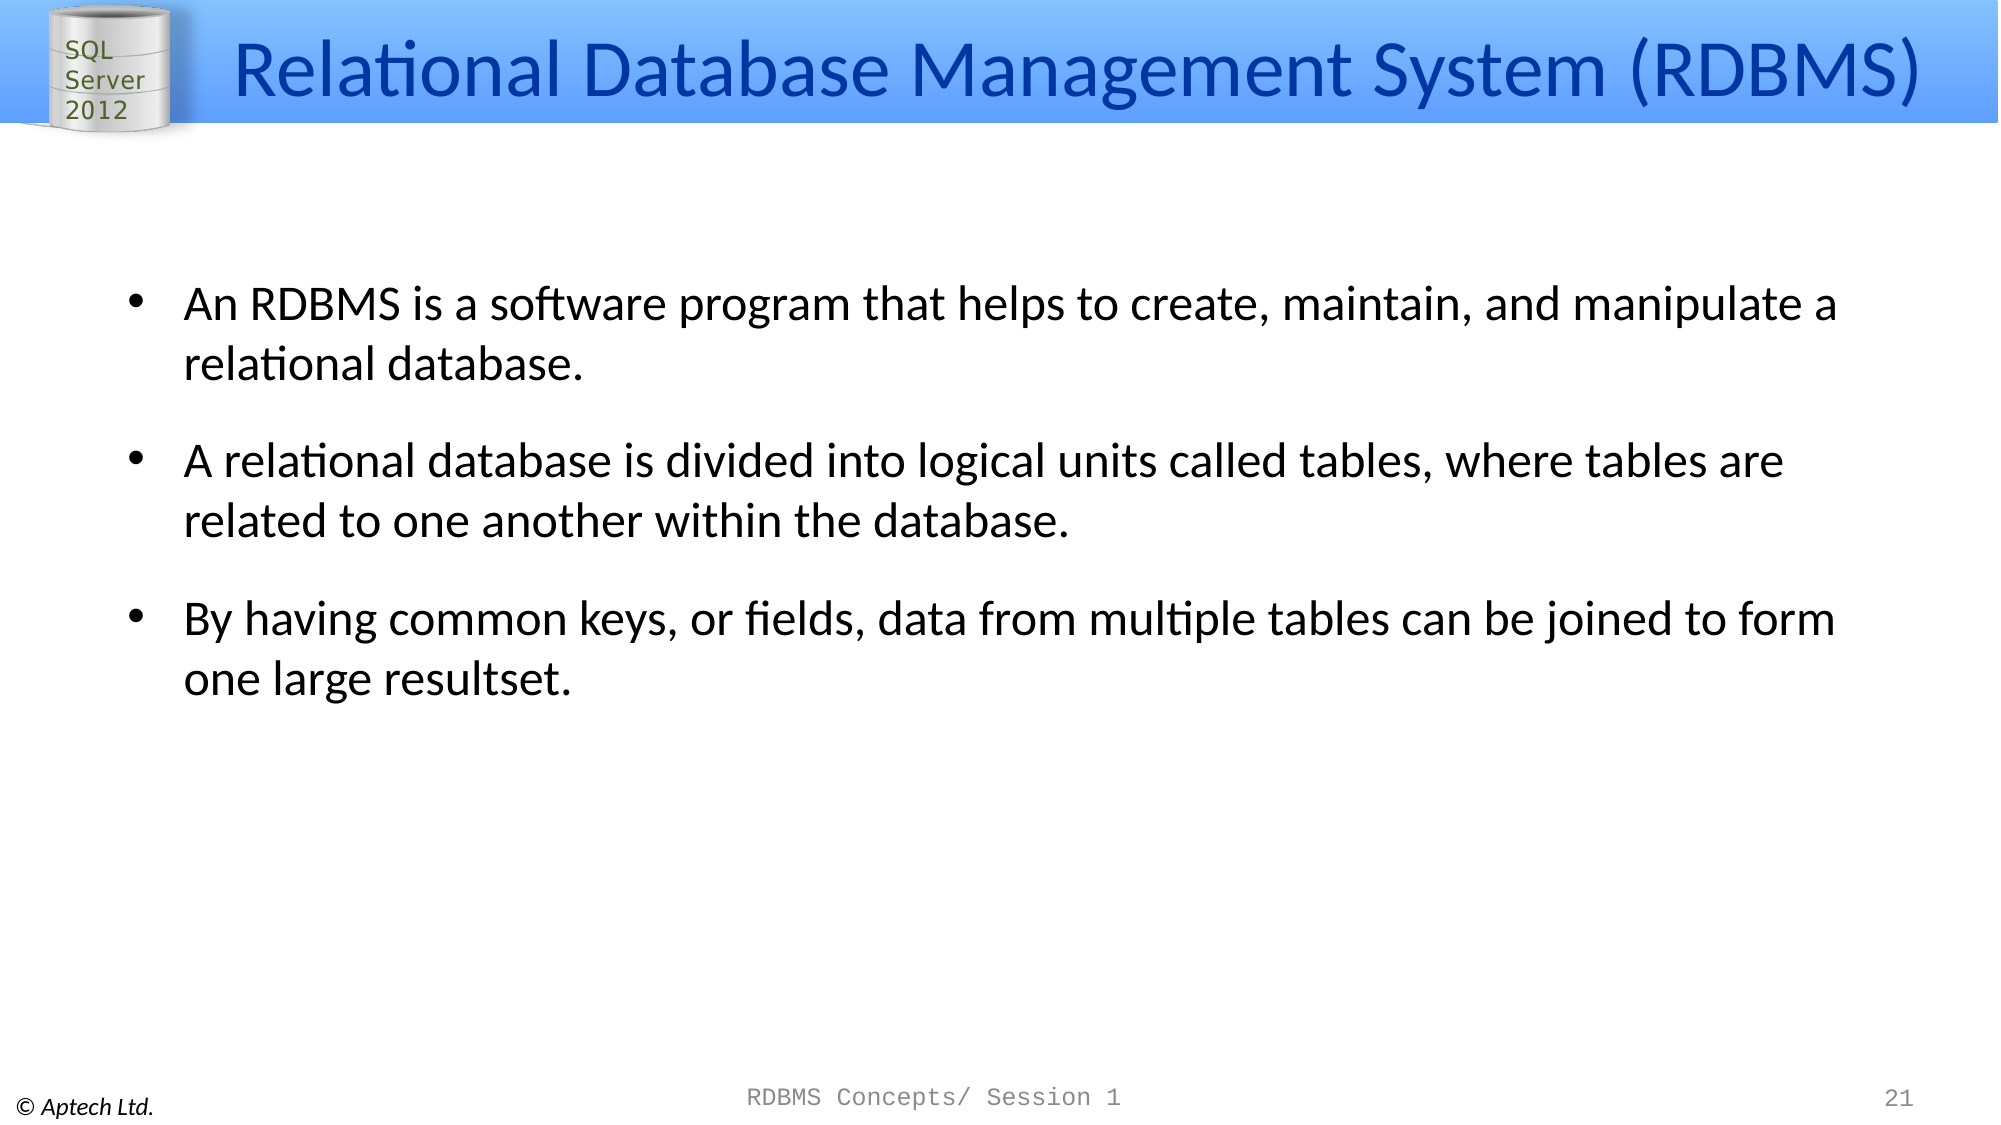

# Relational Database Management System (RDBMS)
An RDBMS is a software program that helps to create, maintain, and manipulate a relational database.
A relational database is divided into logical units called tables, where tables are related to one another within the database.
By having common keys, or fields, data from multiple tables can be joined to form one large resultset.

A relational database is divided into logical units called tables, where tables are related to one another within the database.
By having common keys, or fields, data from multiple tables can be joined to form one large resultset.
RDBMS Concepts/ Session 1
21